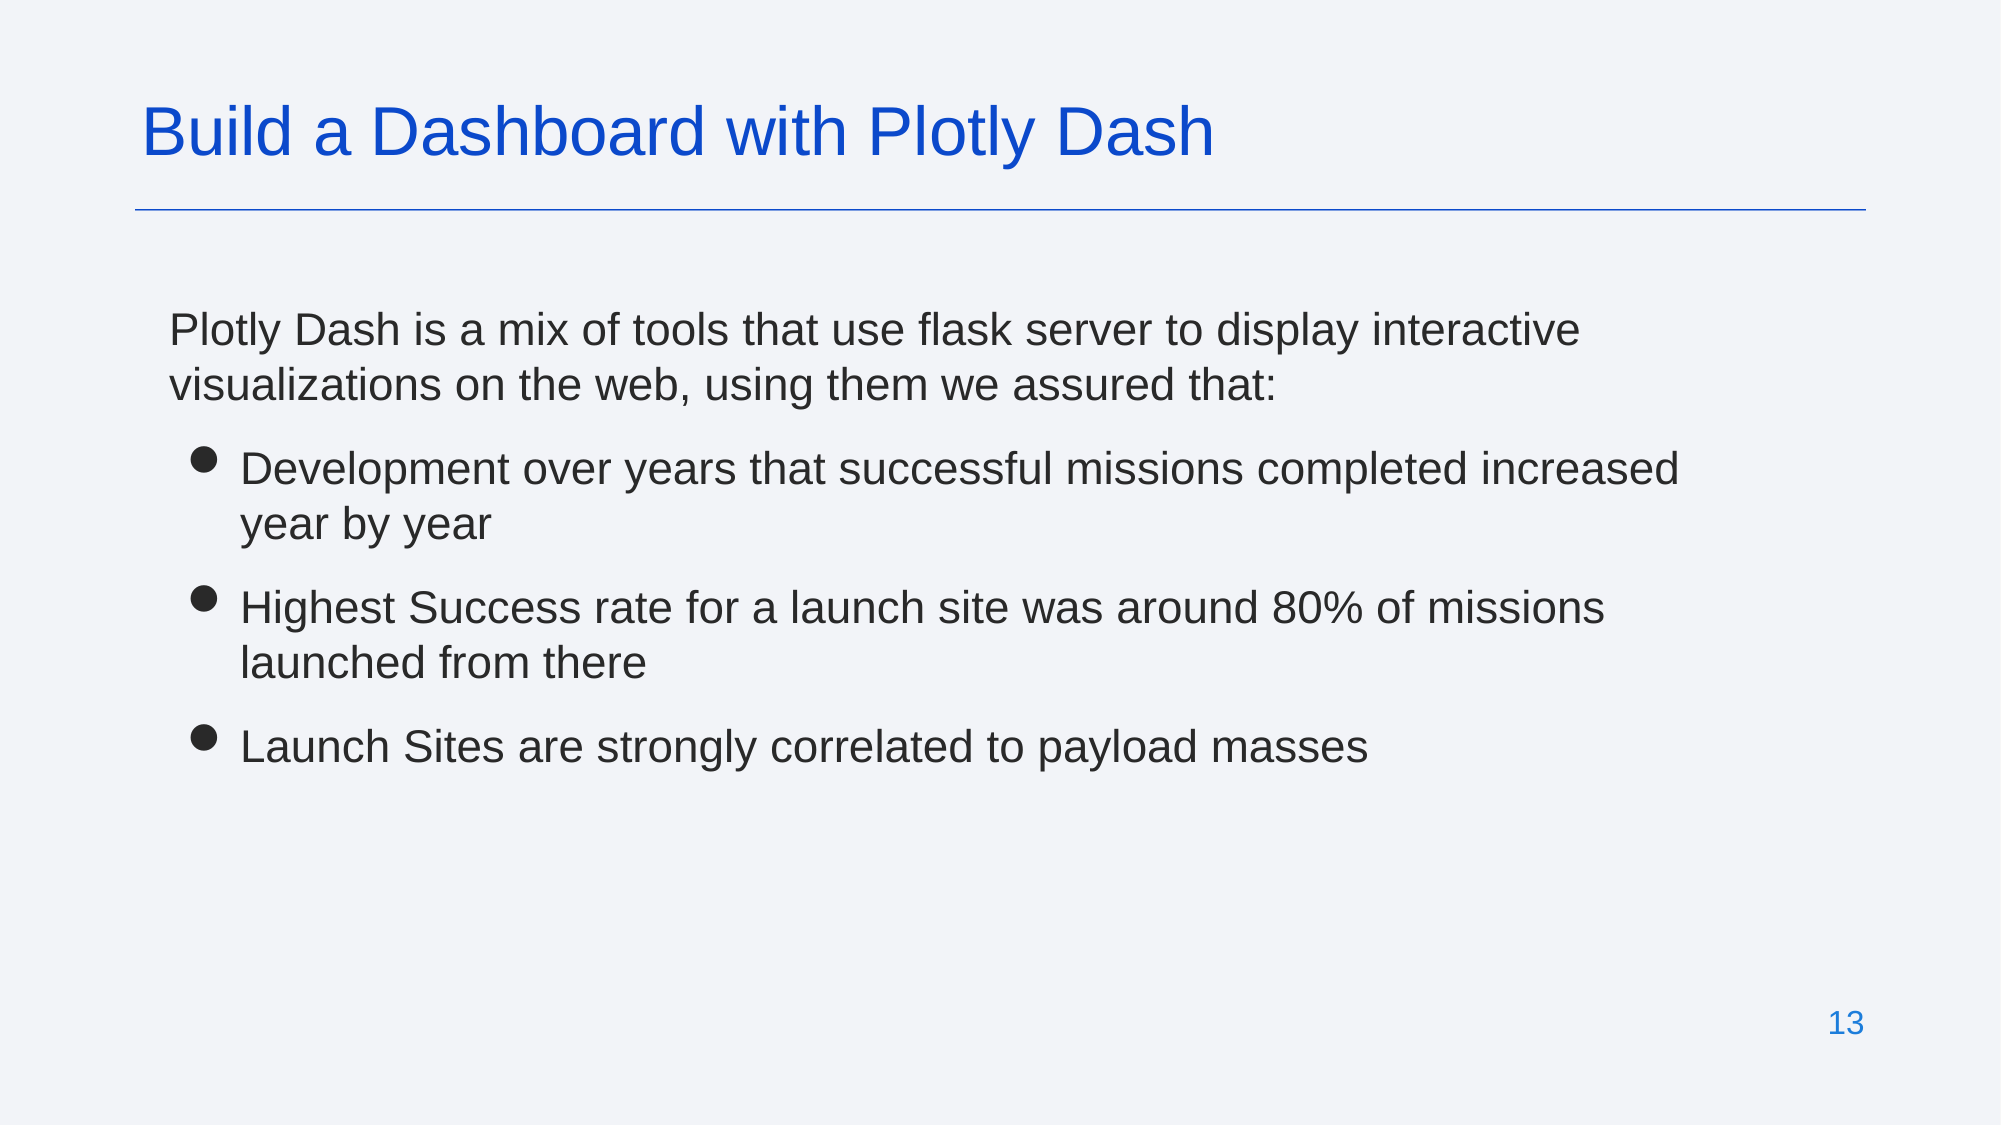

Build a Dashboard with Plotly Dash
# Plotly Dash is a mix of tools that use flask server to display interactive visualizations on the web, using them we assured that:
Development over years that successful missions completed increased year by year
Highest Success rate for a launch site was around 80% of missions launched from there
Launch Sites are strongly correlated to payload masses
13